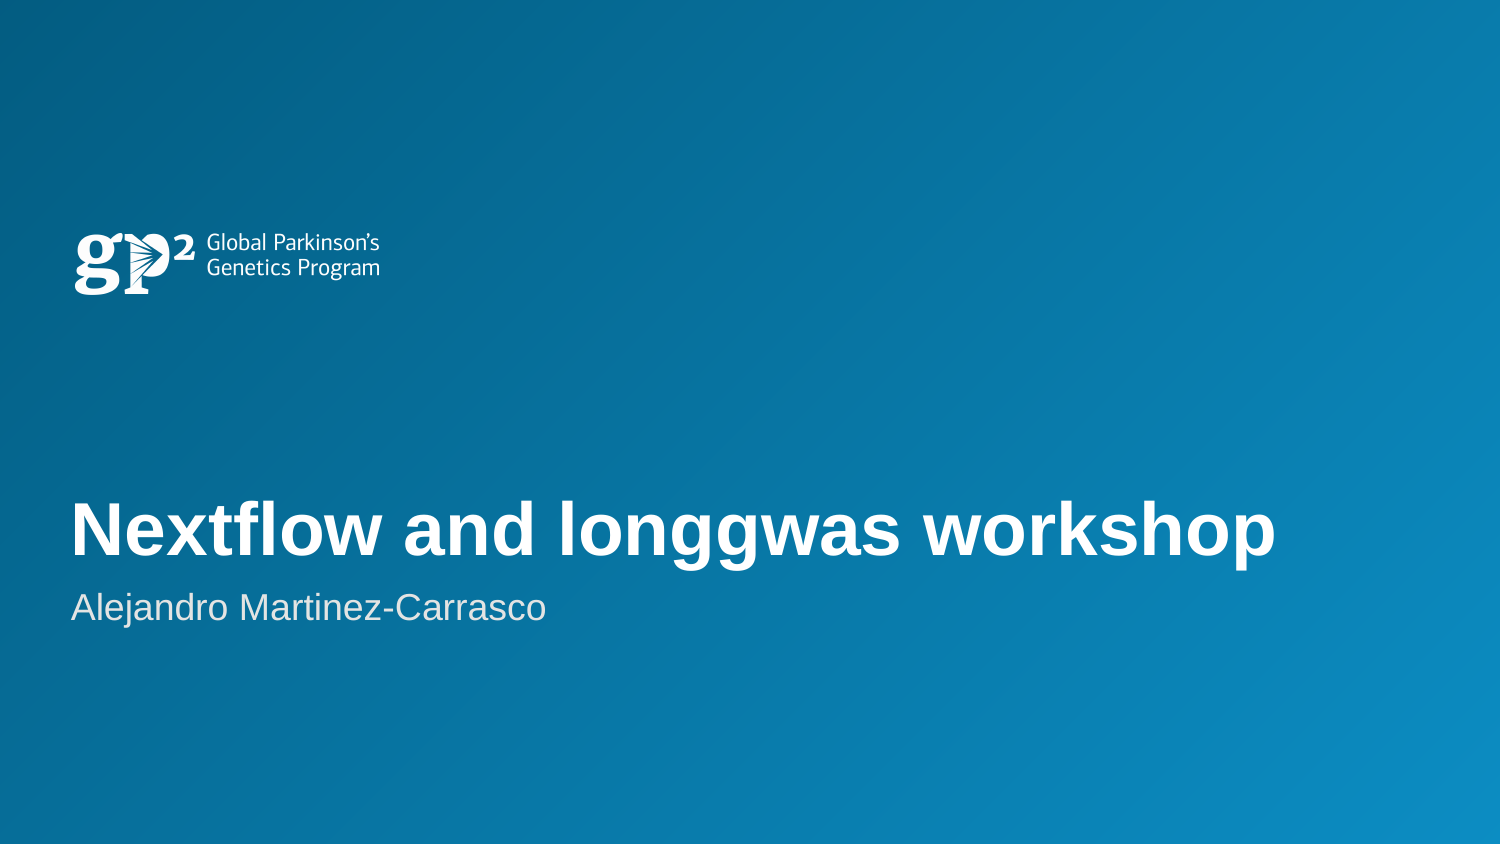

# Nextflow and longgwas workshop
Alejandro Martinez-Carrasco